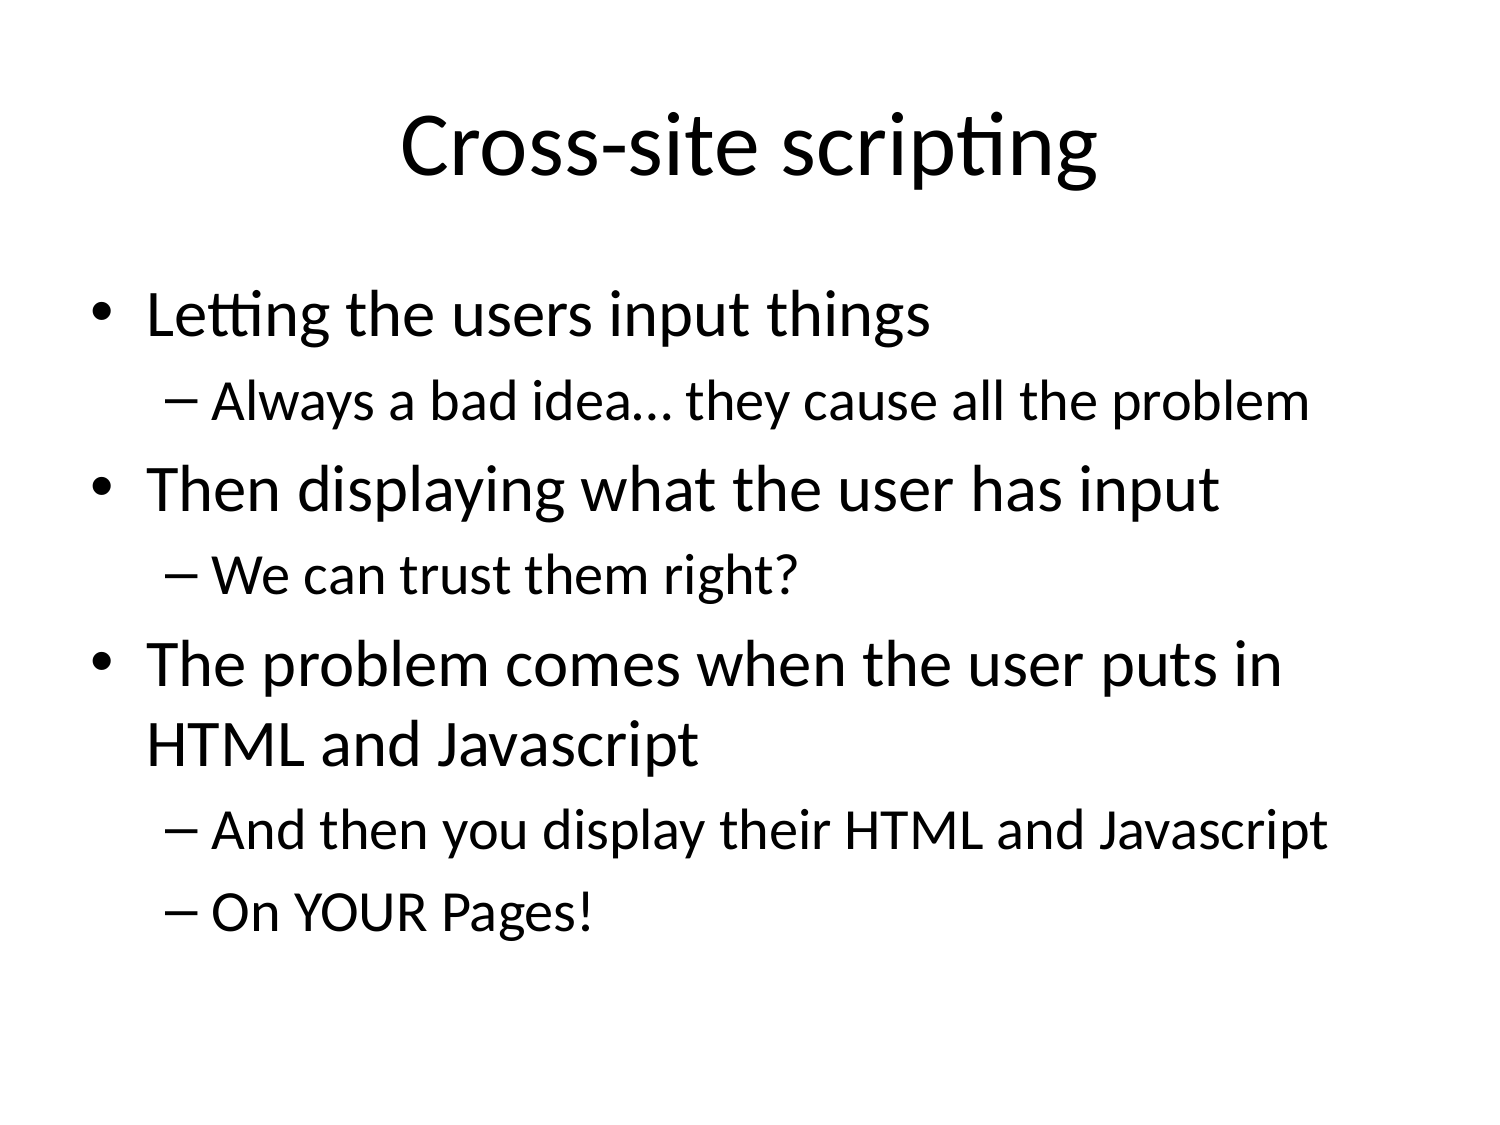

# Cross-site scripting
Letting the users input things
Always a bad idea… they cause all the problem
Then displaying what the user has input
We can trust them right?
The problem comes when the user puts in HTML and Javascript
And then you display their HTML and Javascript
On YOUR Pages!